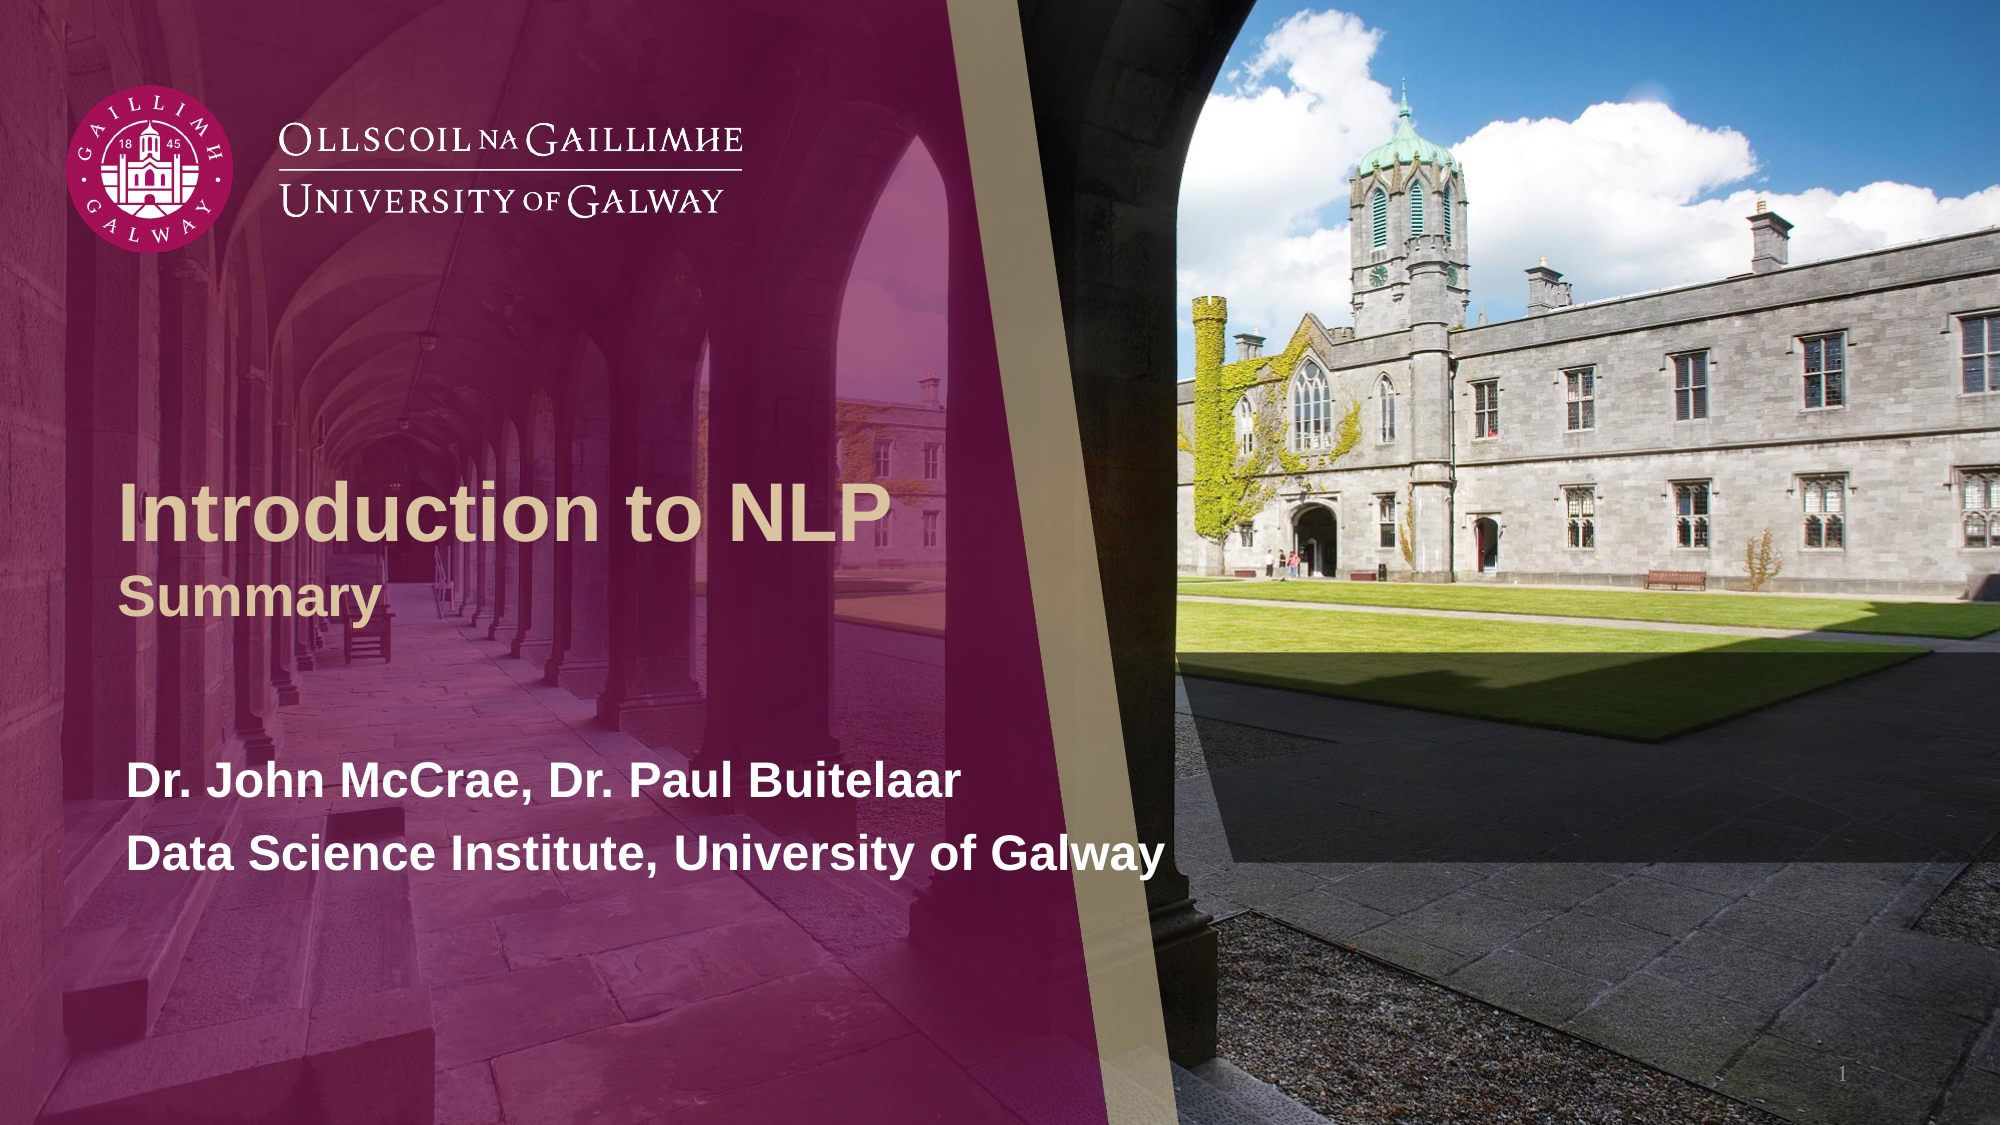

Introduction to NLP
Summary
Dr. John McCrae, Dr. Paul Buitelaar
Data Science Institute, University of Galway
1